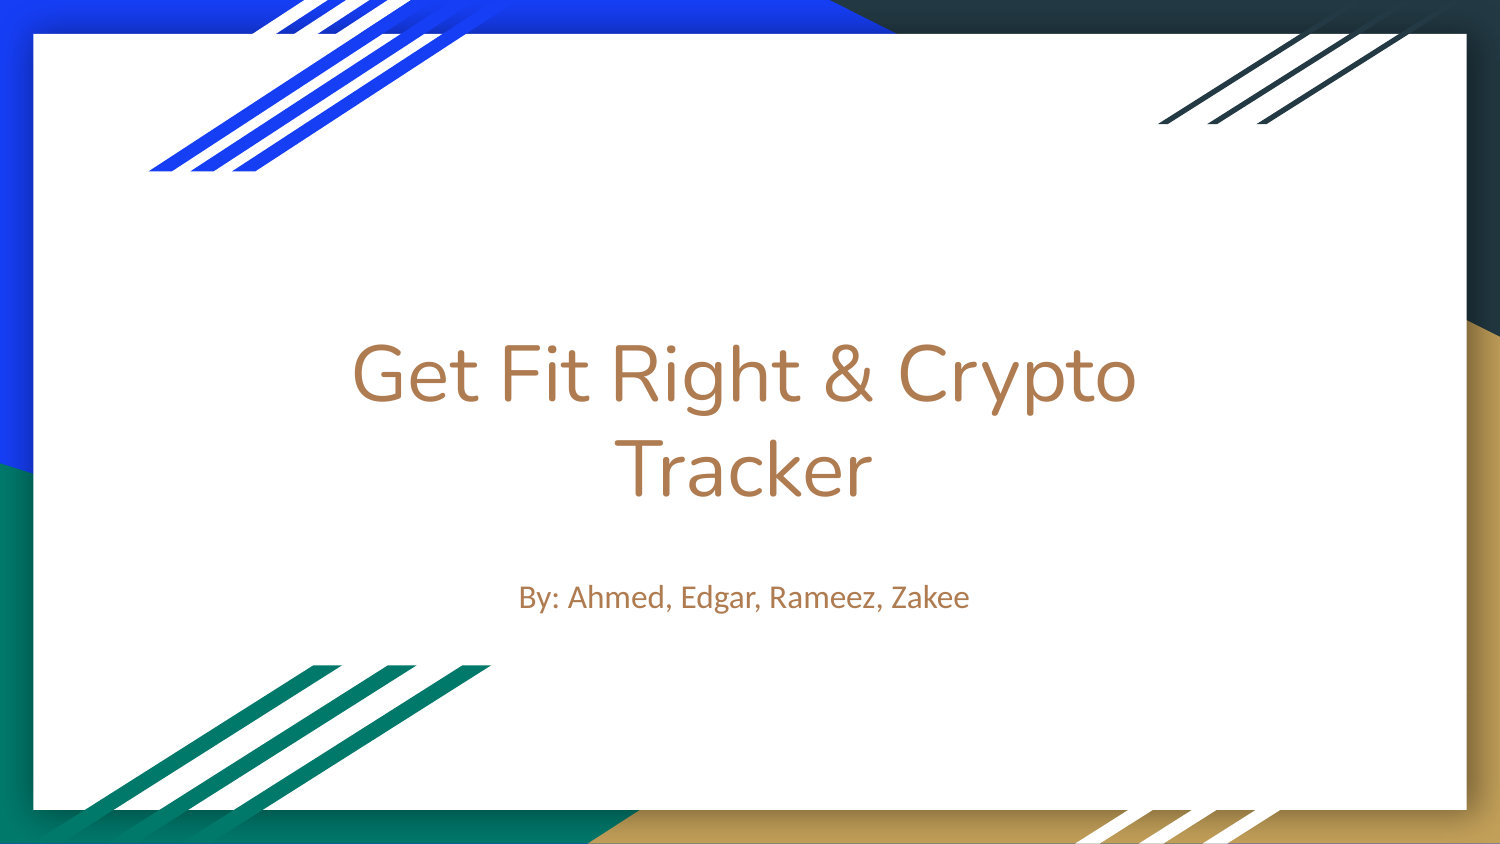

# Get Fit Right & Crypto Tracker
By: Ahmed, Edgar, Rameez, Zakee